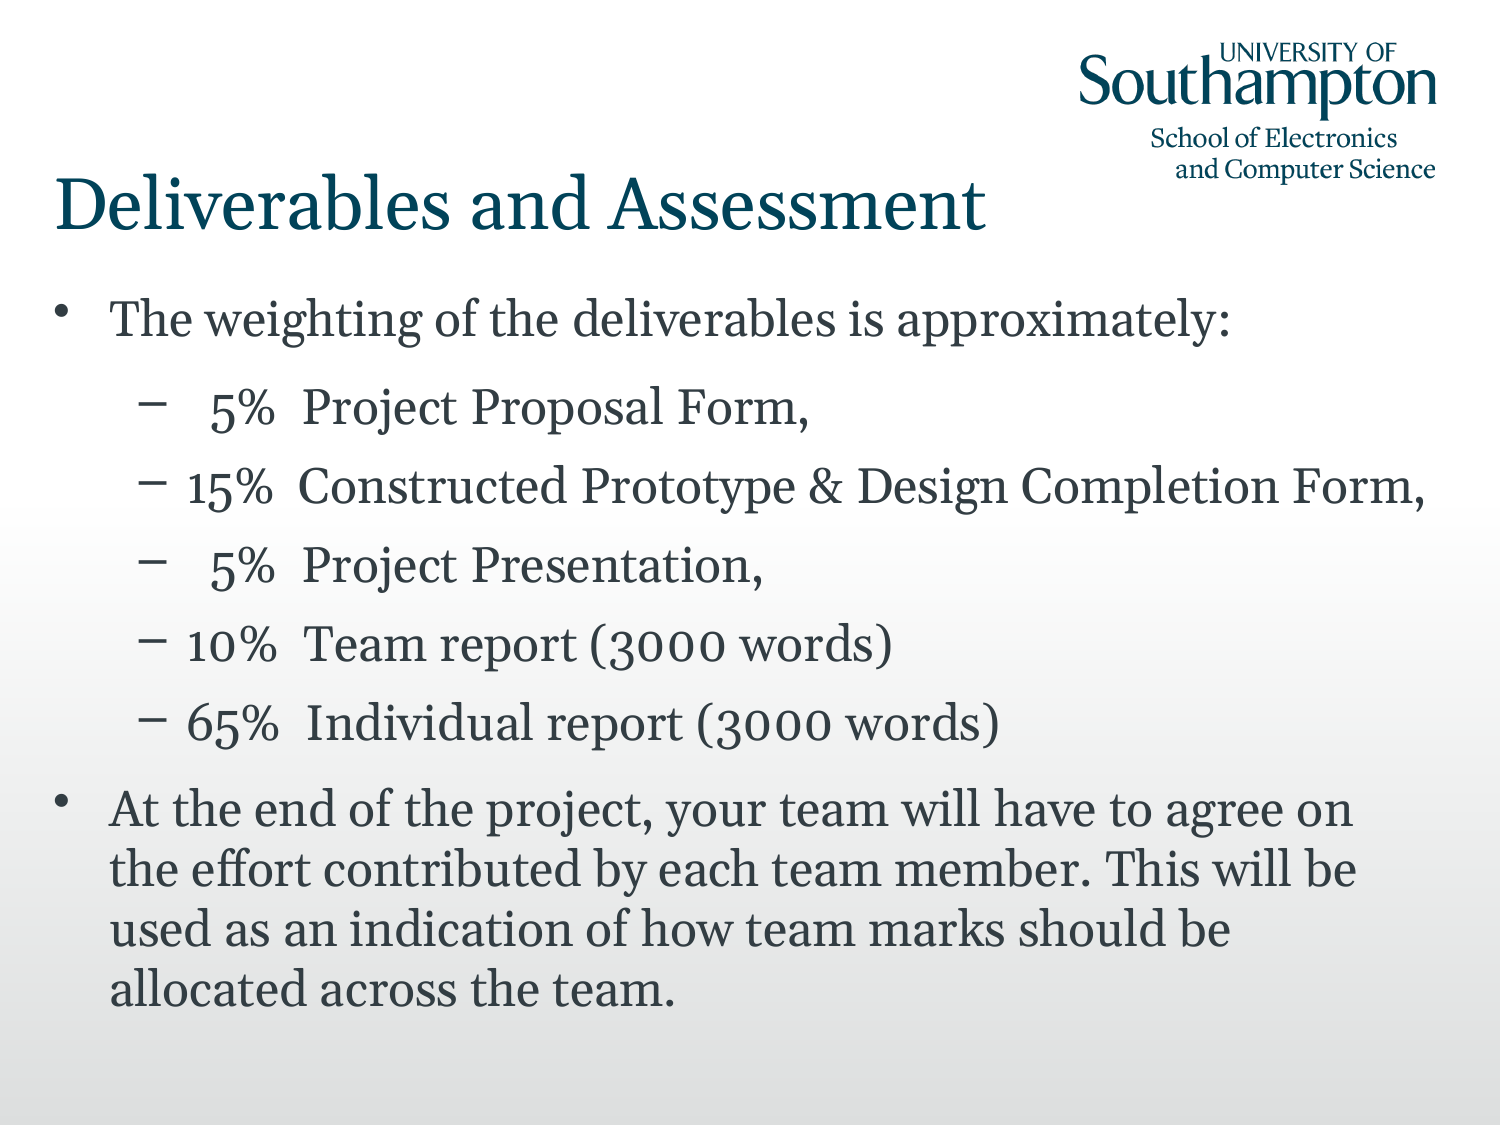

# Deliverables and Assessment
The weighting of the deliverables is approximately:
  5%  Project Proposal Form,
15%  Constructed Prototype & Design Completion Form,
  5%  Project Presentation,
10%  Team report (3000 words)
65%  Individual report (3000 words)
At the end of the project, your team will have to agree on the effort contributed by each team member. This will be used as an indication of how team marks should be allocated across the team.